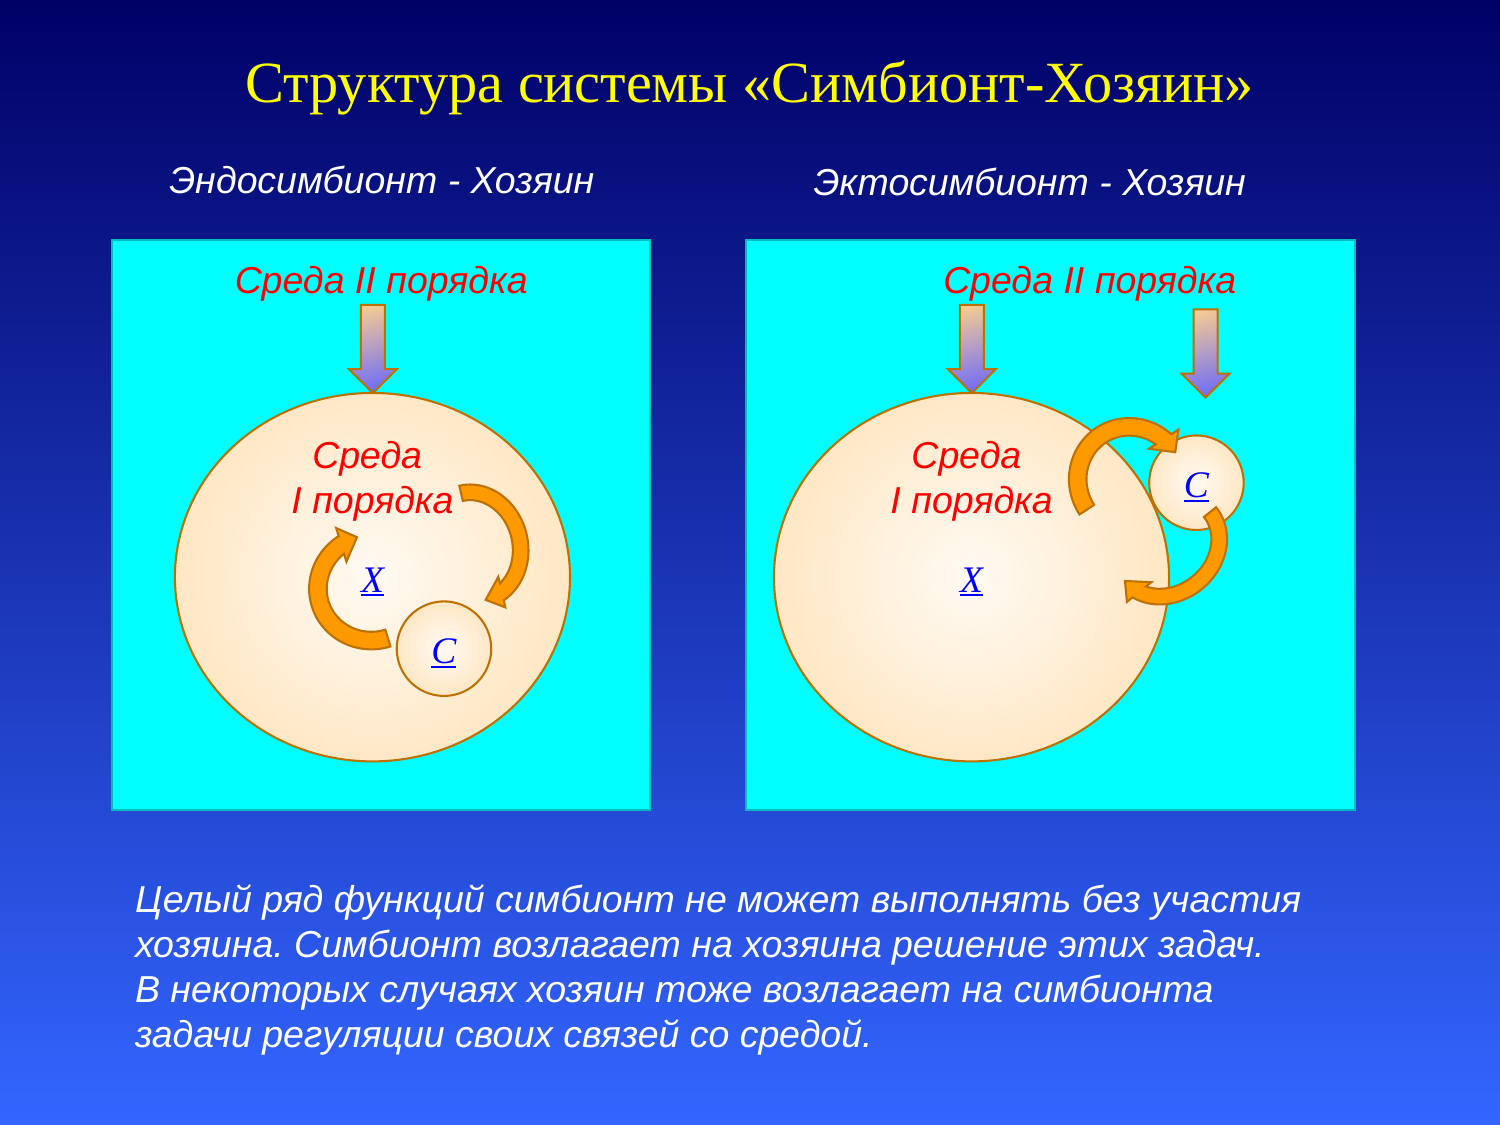

# Структура системы «Симбионт-Хозяин»
Эндосимбионт - Хозяин
Эктосимбионт - Хозяин

Среда II порядка
Среда II порядка

Х
Х

Среда
I порядка
Среда
I порядка
С

С
Целый ряд функций симбионт не может выполнять без участия хозяина. Симбионт возлагает на хозяина решение этих задач.
В некоторых случаях хозяин тоже возлагает на симбионта задачи регуляции своих связей со средой.